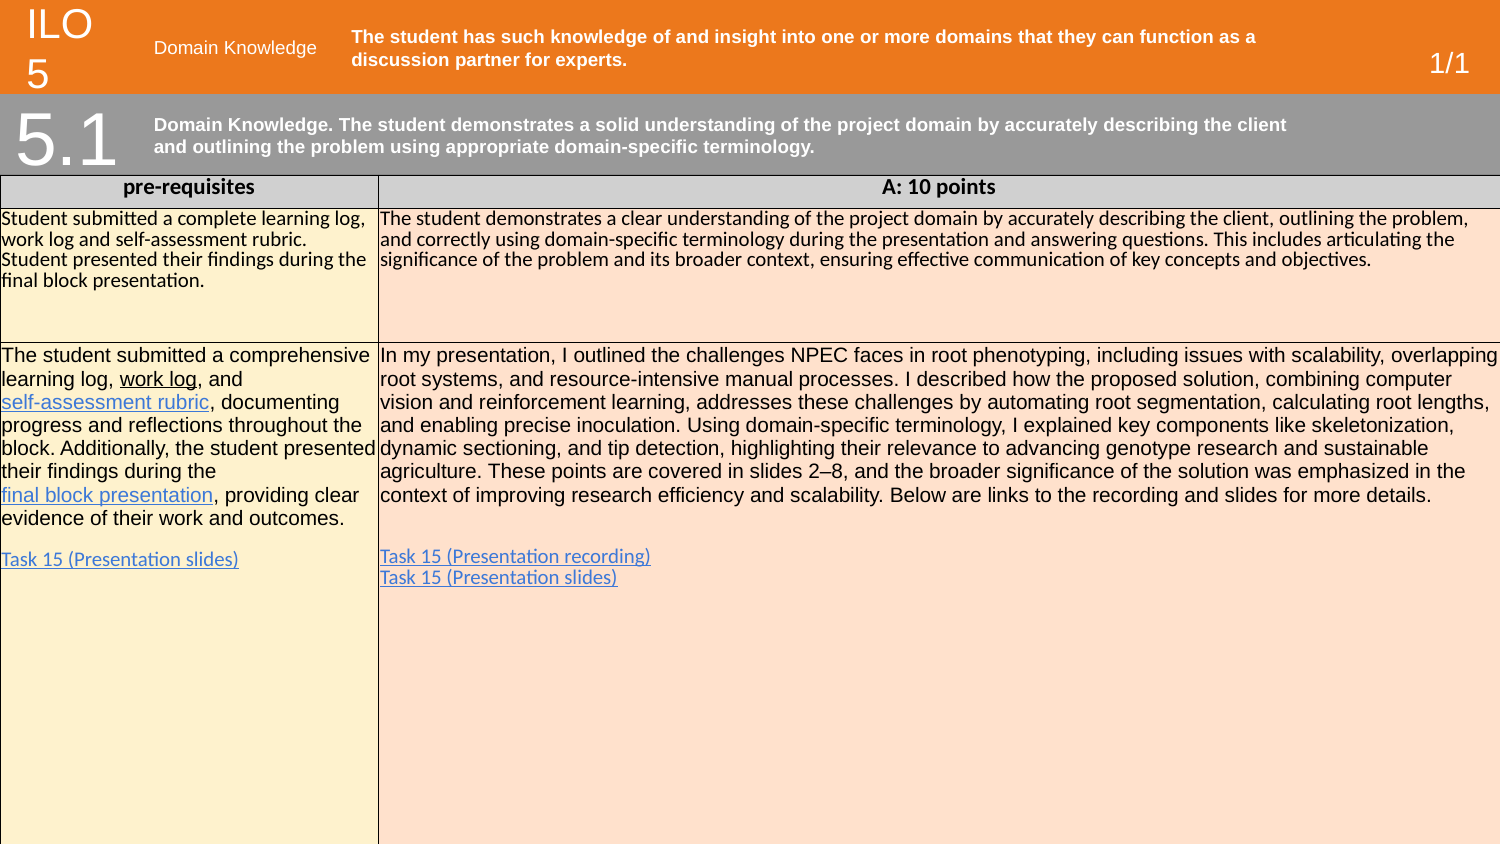

# ILO 5
Domain Knowledge
The student has such knowledge of and insight into one or more domains that they can function as a discussion partner for experts.
1/1
5.1
Domain Knowledge. The student demonstrates a solid understanding of the project domain by accurately describing the client and outlining the problem using appropriate domain-specific terminology.
| pre-requisites | A: 10 points |
| --- | --- |
| Student submitted a complete learning log, work log and self-assessment rubric. Student presented their findings during the final block presentation. | The student demonstrates a clear understanding of the project domain by accurately describing the client, outlining the problem, and correctly using domain-specific terminology during the presentation and answering questions. This includes articulating the significance of the problem and its broader context, ensuring effective communication of key concepts and objectives. |
| The student submitted a comprehensive learning log, work log, and self-assessment rubric, documenting progress and reflections throughout the block. Additionally, the student presented their findings during the final block presentation, providing clear evidence of their work and outcomes. Task 15 (Presentation slides) | In my presentation, I outlined the challenges NPEC faces in root phenotyping, including issues with scalability, overlapping root systems, and resource-intensive manual processes. I described how the proposed solution, combining computer vision and reinforcement learning, addresses these challenges by automating root segmentation, calculating root lengths, and enabling precise inoculation. Using domain-specific terminology, I explained key components like skeletonization, dynamic sectioning, and tip detection, highlighting their relevance to advancing genotype research and sustainable agriculture. These points are covered in slides 2–8, and the broader significance of the solution was emphasized in the context of improving research efficiency and scalability. Below are links to the recording and slides for more details. Task 15 (Presentation recording) Task 15 (Presentation slides) |